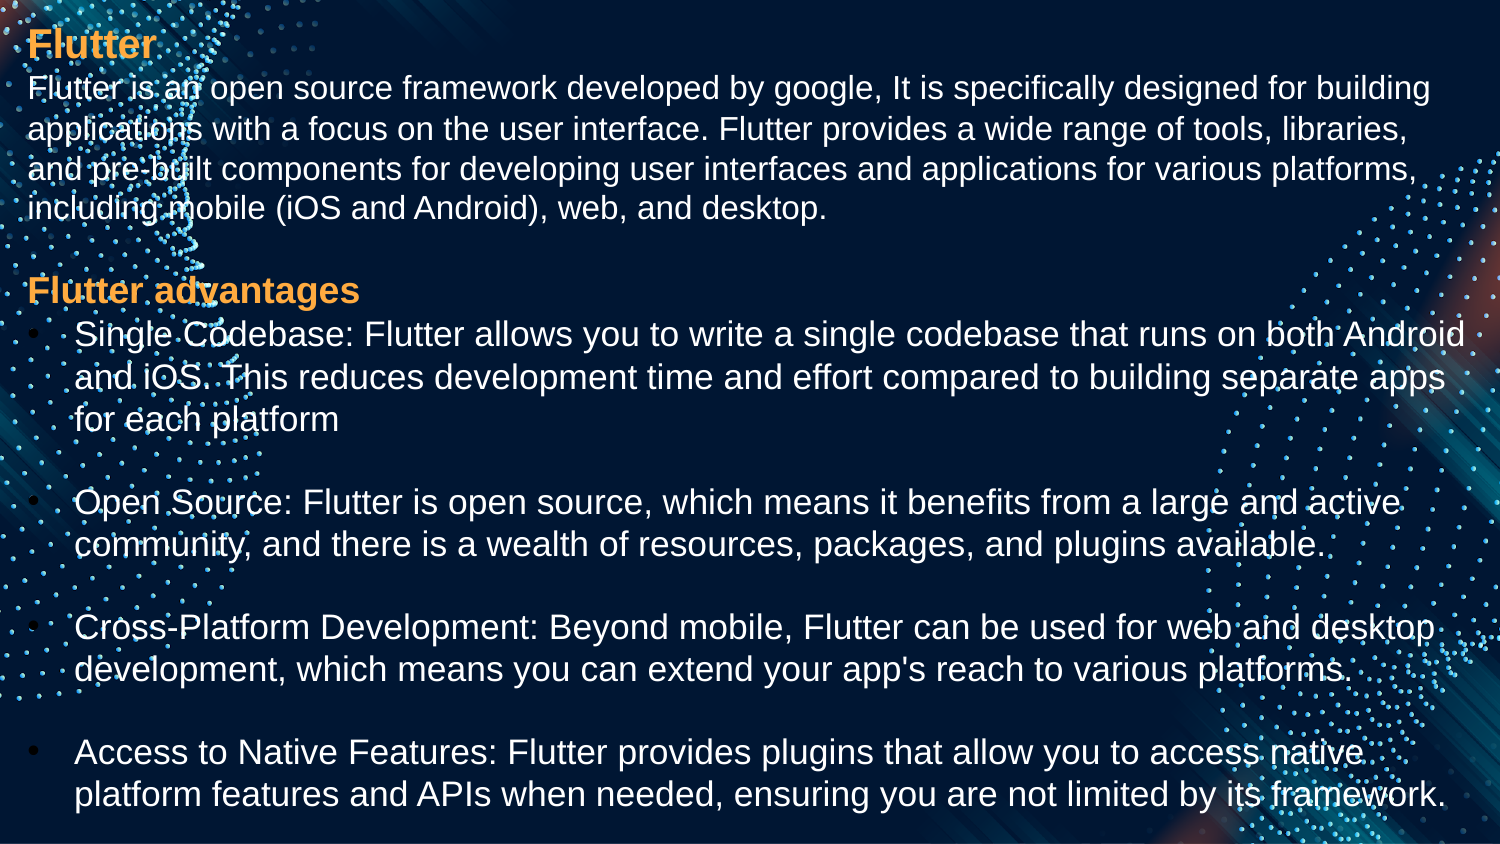

Flutter
Flutter is an open source framework developed by google, It is specifically designed for building applications with a focus on the user interface. Flutter provides a wide range of tools, libraries, and pre-built components for developing user interfaces and applications for various platforms, including mobile (iOS and Android), web, and desktop.

Flutter advantages
Single Codebase: Flutter allows you to write a single codebase that runs on both Android and iOS. This reduces development time and effort compared to building separate apps for each platform

Open Source: Flutter is open source, which means it benefits from a large and active community, and there is a wealth of resources, packages, and plugins available.

Cross-Platform Development: Beyond mobile, Flutter can be used for web and desktop development, which means you can extend your app's reach to various platforms.

Access to Native Features: Flutter provides plugins that allow you to access native platform features and APIs when needed, ensuring you are not limited by its framework.